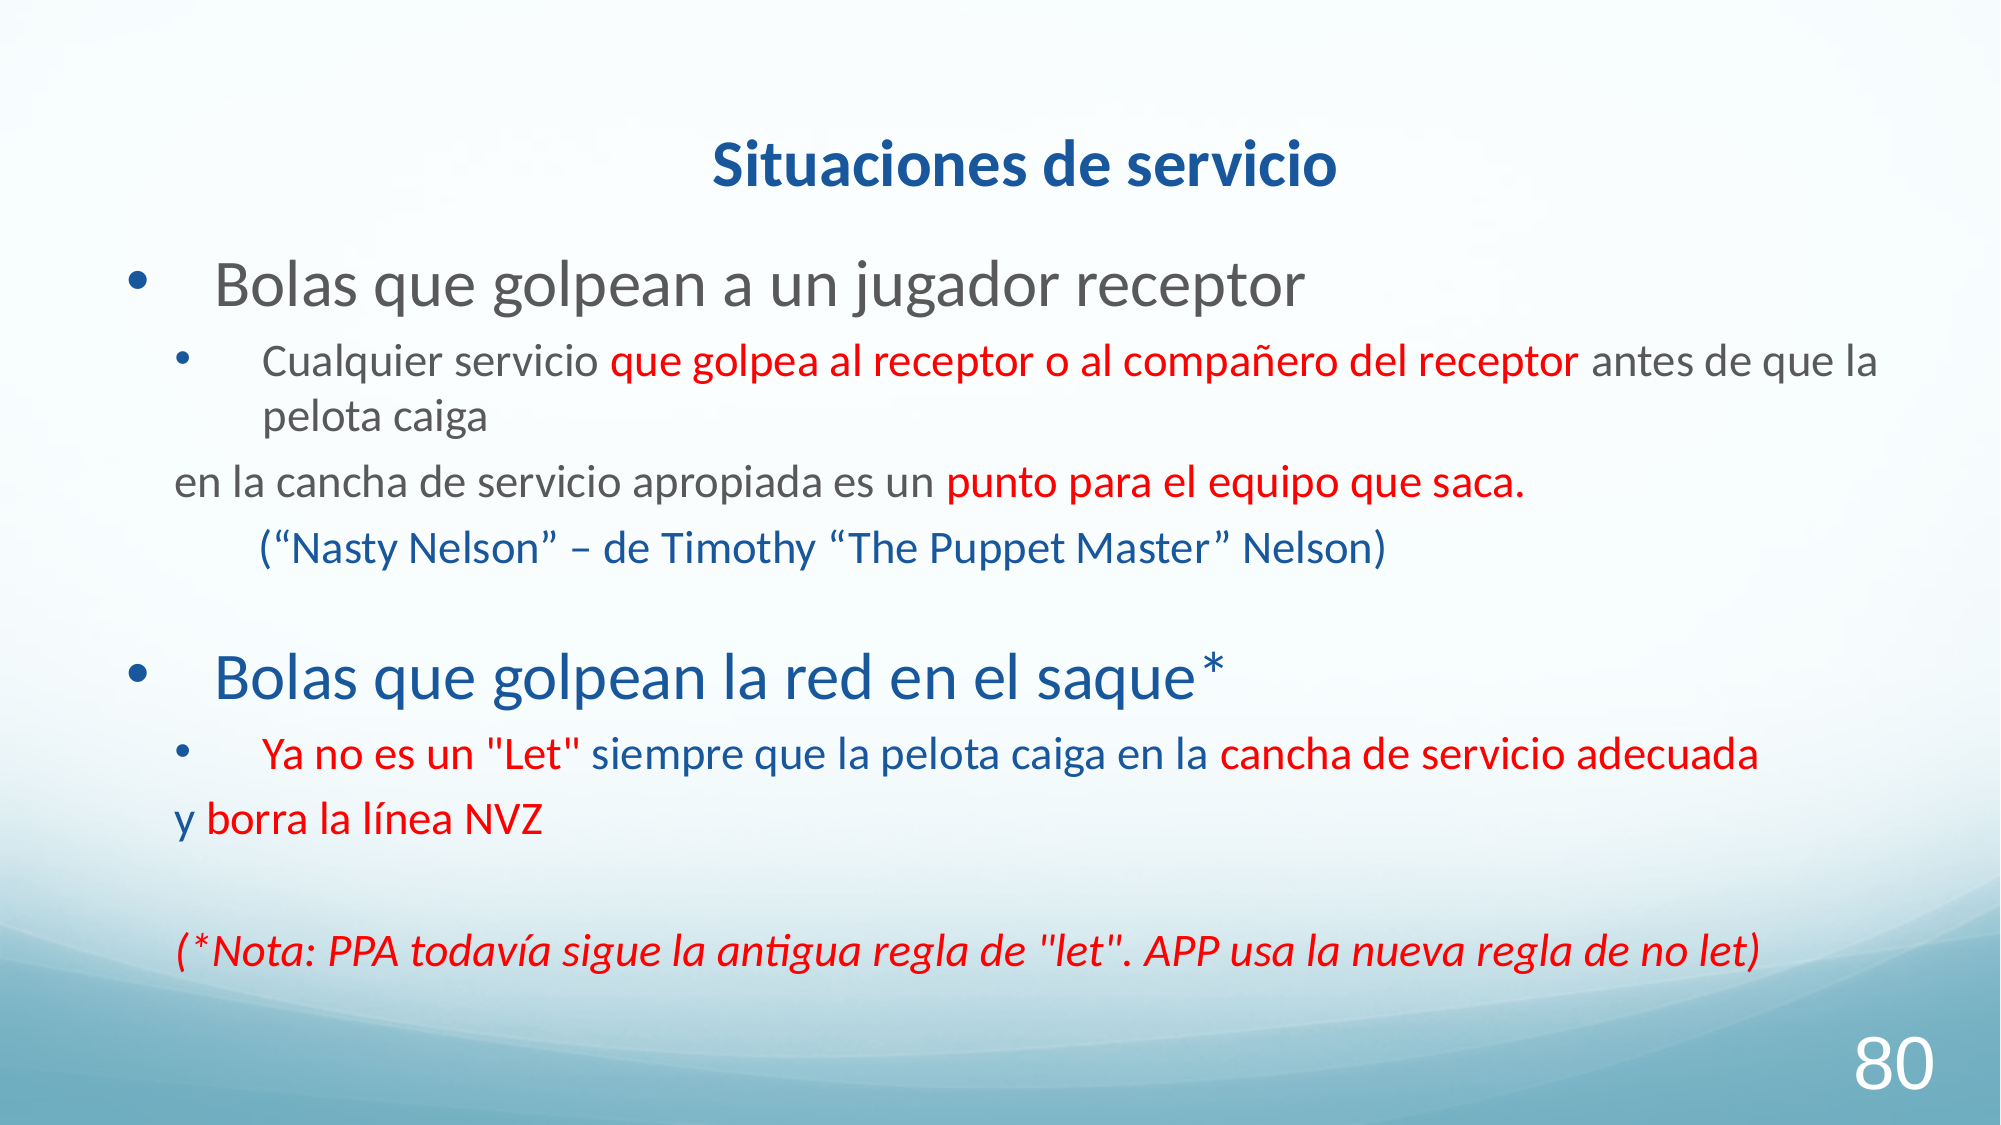

Situaciones de servicio

Bolas que golpean a un jugador receptor
Cualquier servicio que golpea al receptor o al compañero del receptor antes de que la pelota caiga
en la cancha de servicio apropiada es un punto para el equipo que saca.
        (“Nasty Nelson” – de Timothy “The Puppet Master” Nelson)

Bolas que golpean la red en el saque*
Ya no es un "Let" siempre que la pelota caiga en la cancha de servicio adecuada
y borra la línea NVZ

(*Nota: PPA todavía sigue la antigua regla de "let". APP usa la nueva regla de no let)

80